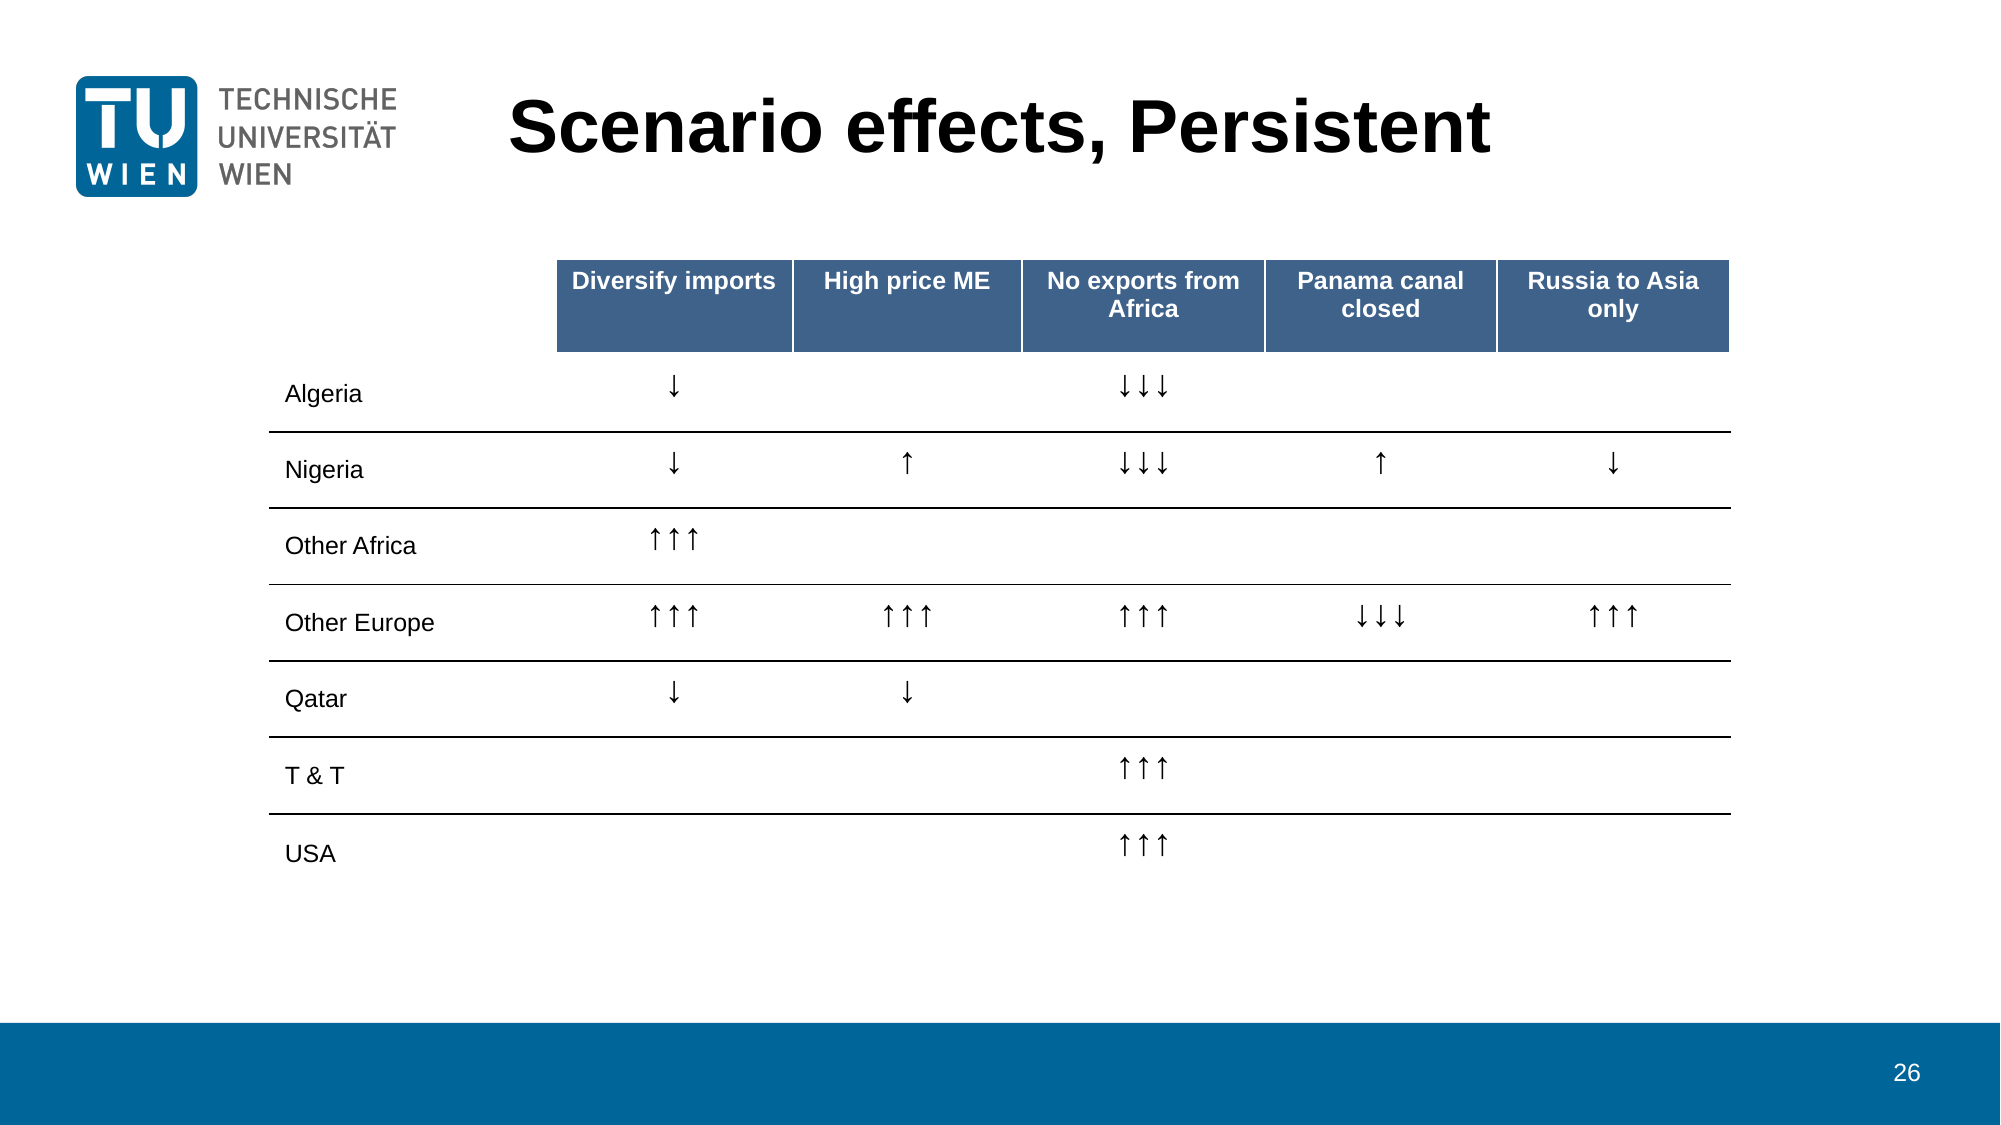

Scenario effects, Persistent
|  | Diversify imports | High price ME | No exports from Africa | Panama canal closed | Russia to Asia only |
| --- | --- | --- | --- | --- | --- |
| Algeria | ↓ |  | ↓↓↓ |  |  |
| Nigeria | ↓ | ↑ | ↓↓↓ | ↑ | ↓ |
| Other Africa | ↑↑↑ |  |  |  |  |
| Other Europe | ↑↑↑ | ↑↑↑ | ↑↑↑ | ↓↓↓ | ↑↑↑ |
| Qatar | ↓ | ↓ |  |  |  |
| T & T |  |  | ↑↑↑ |  |  |
| USA |  |  | ↑↑↑ |  |  |
26